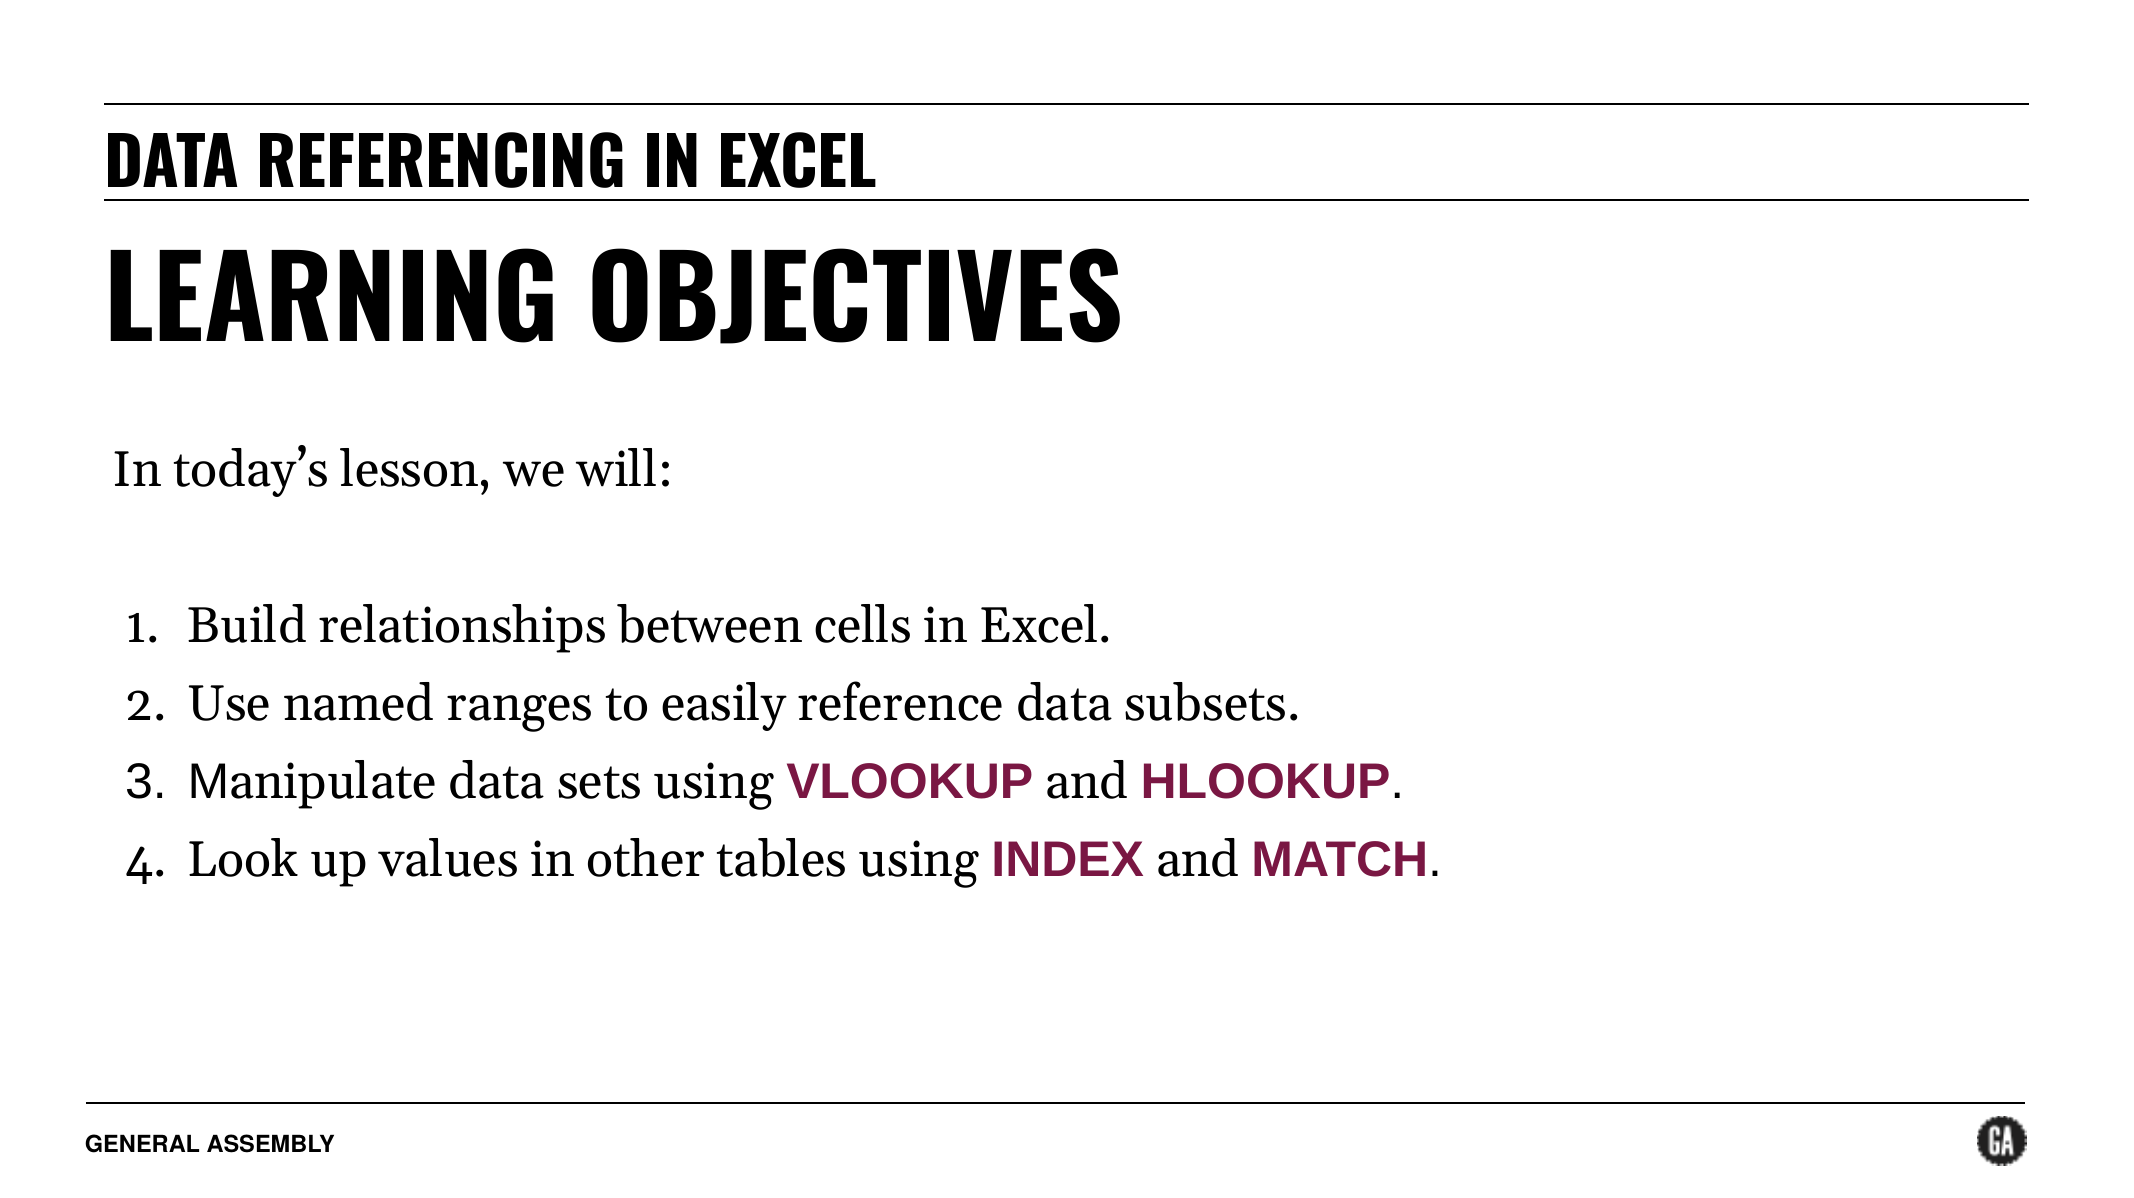

DATA REFERENCING IN EXCEL
# LEARNING OBJECTIVES

In today’s lesson, we will:
Build relationships between cells in Excel.
Use named ranges to easily reference data subsets.
Manipulate data sets using VLOOKUP and HLOOKUP.
Look up values in other tables using INDEX and MATCH.